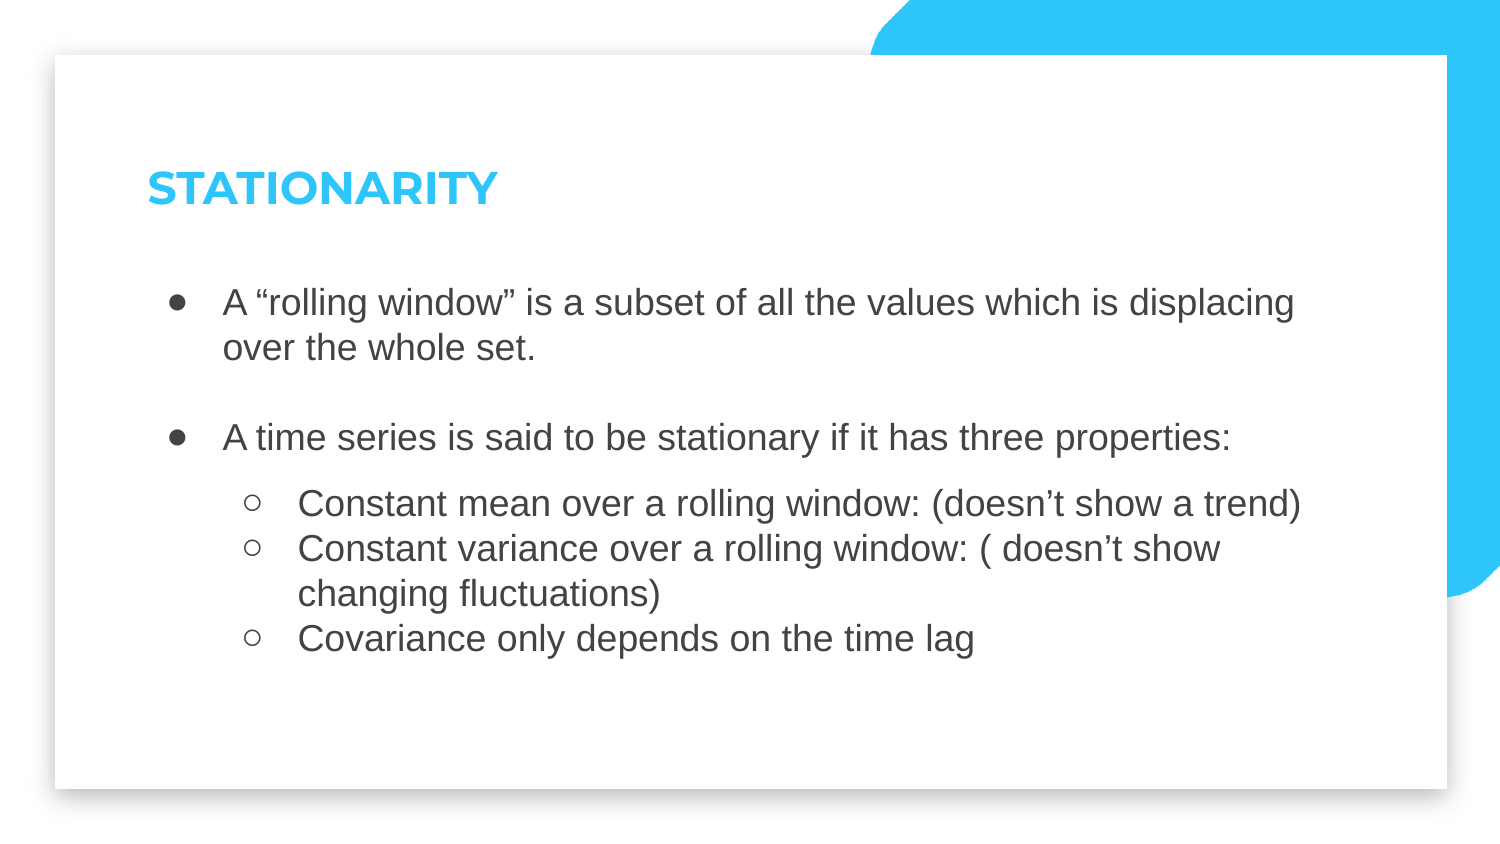

STATIONARITY
A “rolling window” is a subset of all the values which is displacing over the whole set.

A time series is said to be stationary if it has three properties:
Constant mean over a rolling window: (doesn’t show a trend)
Constant variance over a rolling window: ( doesn’t show changing fluctuations)
Covariance only depends on the time lag